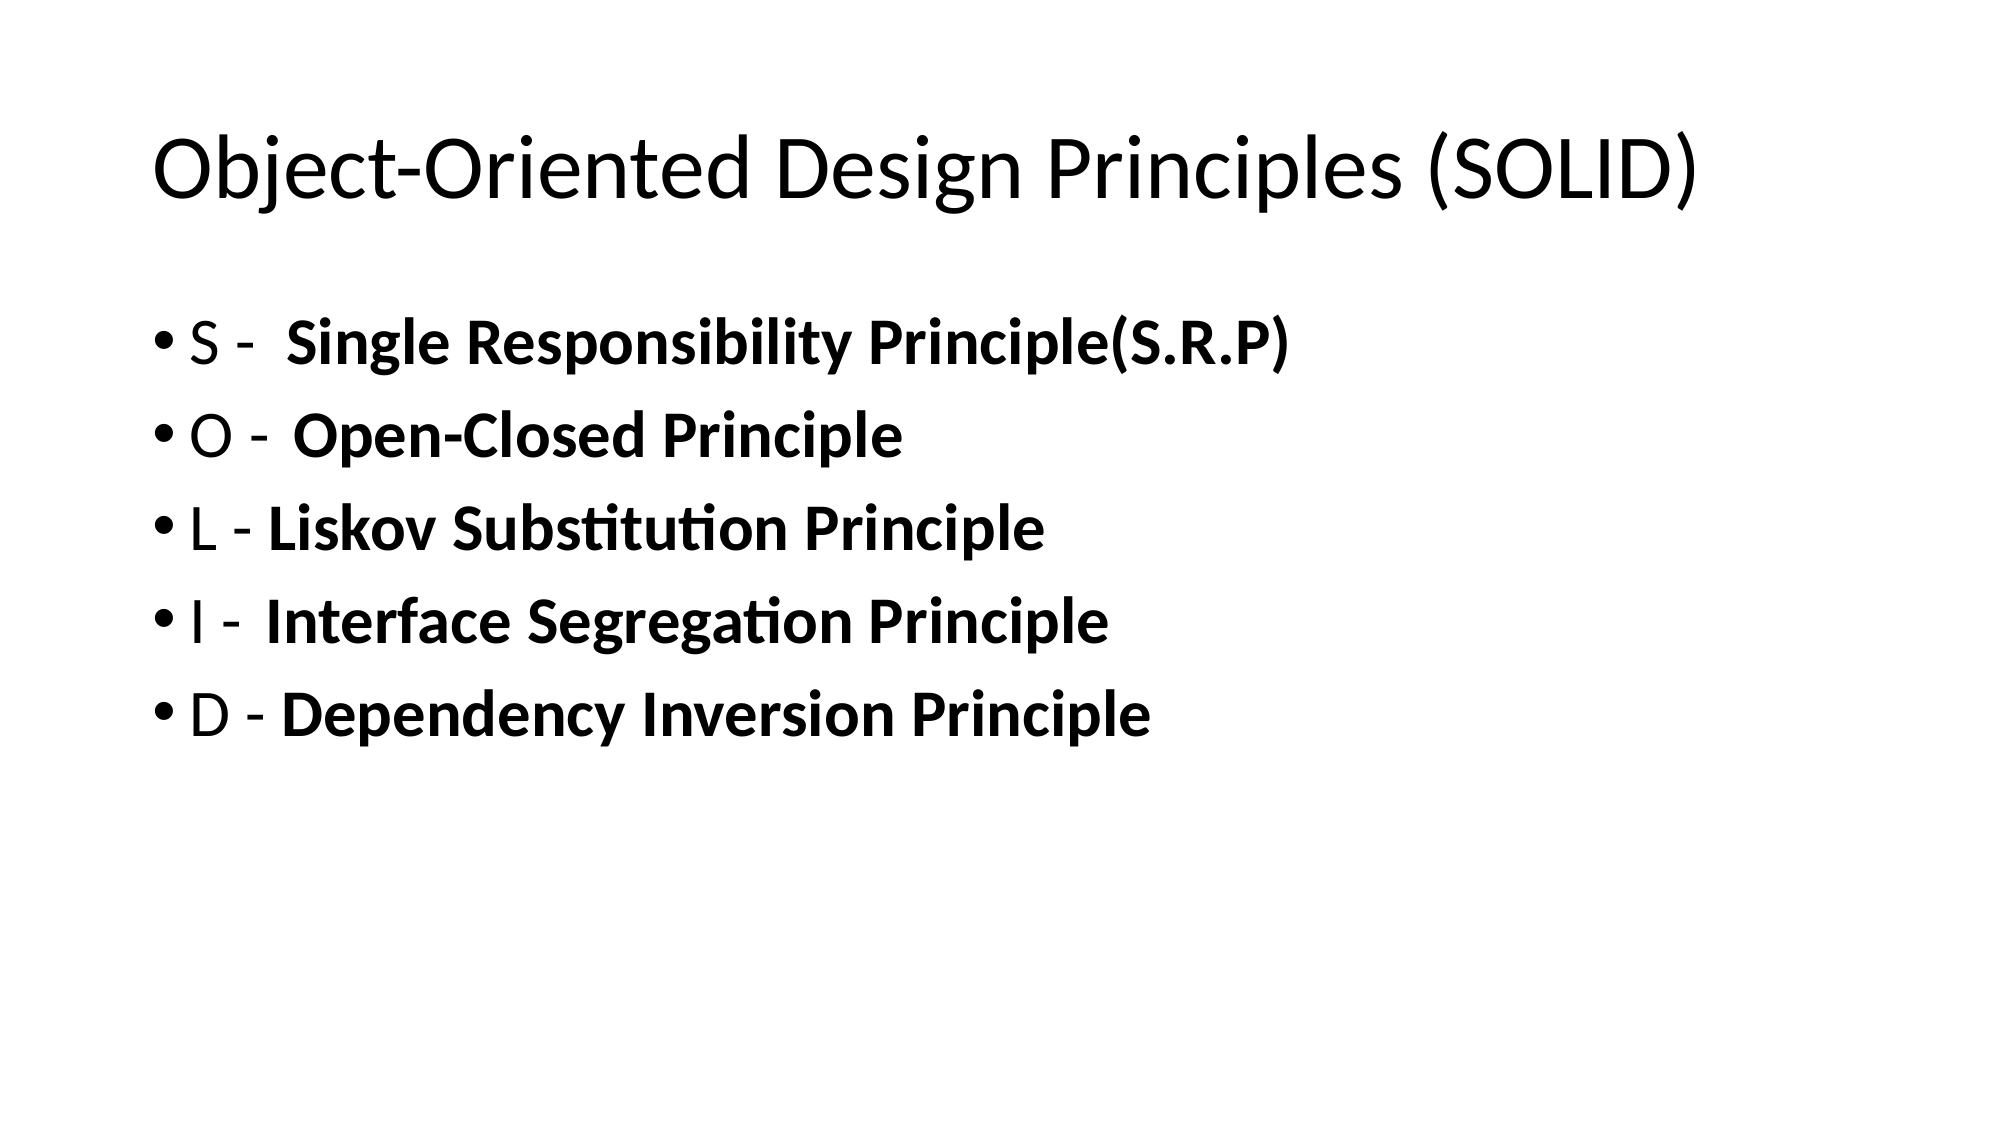

# Object-Oriented Design Principles (SOLID)
S -  Single Responsibility Principle(S.R.P)
O -  Open-Closed Principle
L - Liskov Substitution Principle
I -  Interface Segregation Principle
D - Dependency Inversion Principle